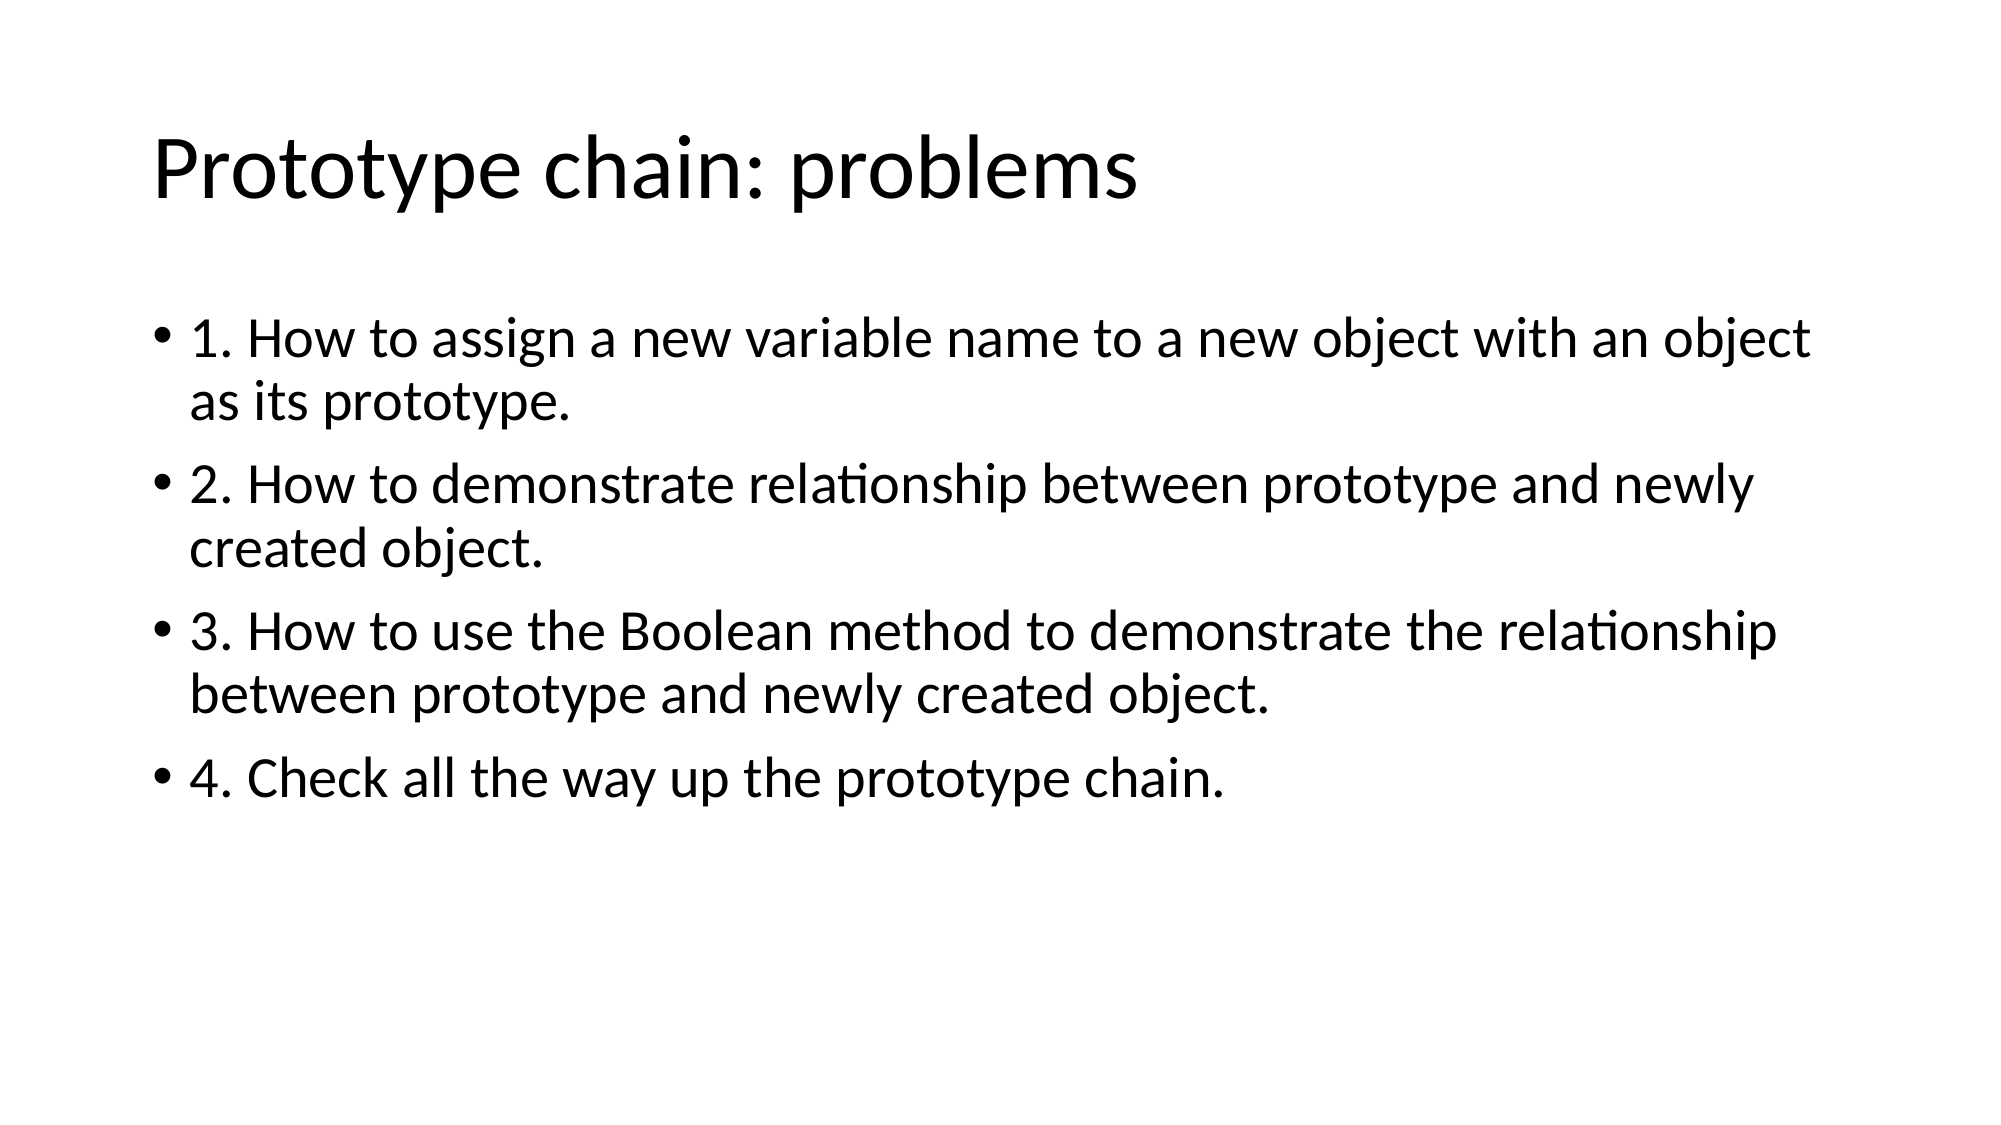

# Prototype chain: problems
1. How to assign a new variable name to a new object with an object as its prototype.
2. How to demonstrate relationship between prototype and newly created object.
3. How to use the Boolean method to demonstrate the relationship between prototype and newly created object.
4. Check all the way up the prototype chain.